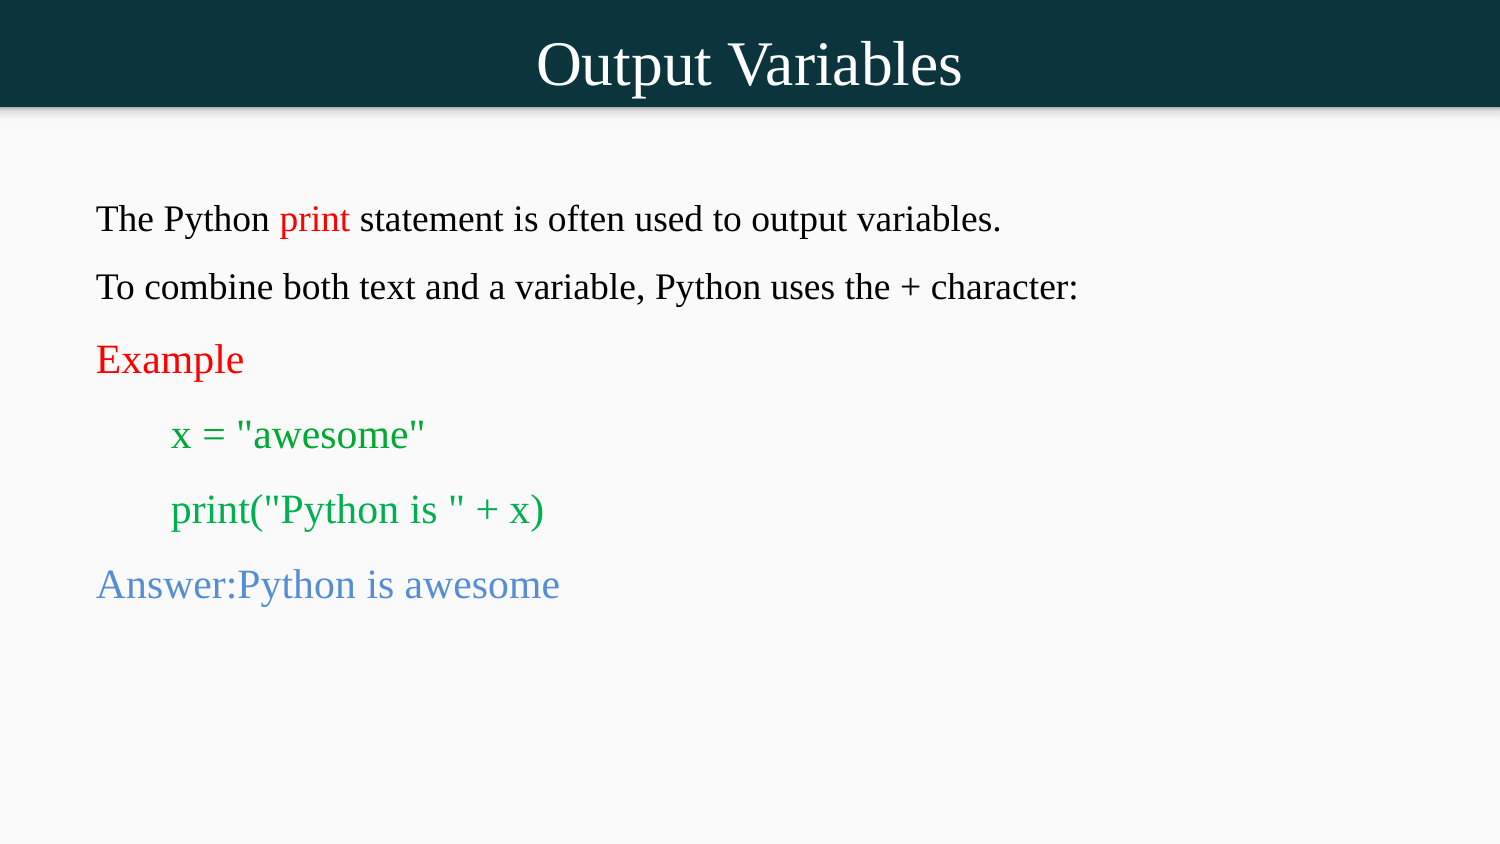

Output Variables
The Python print statement is often used to output variables.
To combine both text and a variable, Python uses the + character:
Example
x = "awesome"
print("Python is " + x)
Answer:Python is awesome